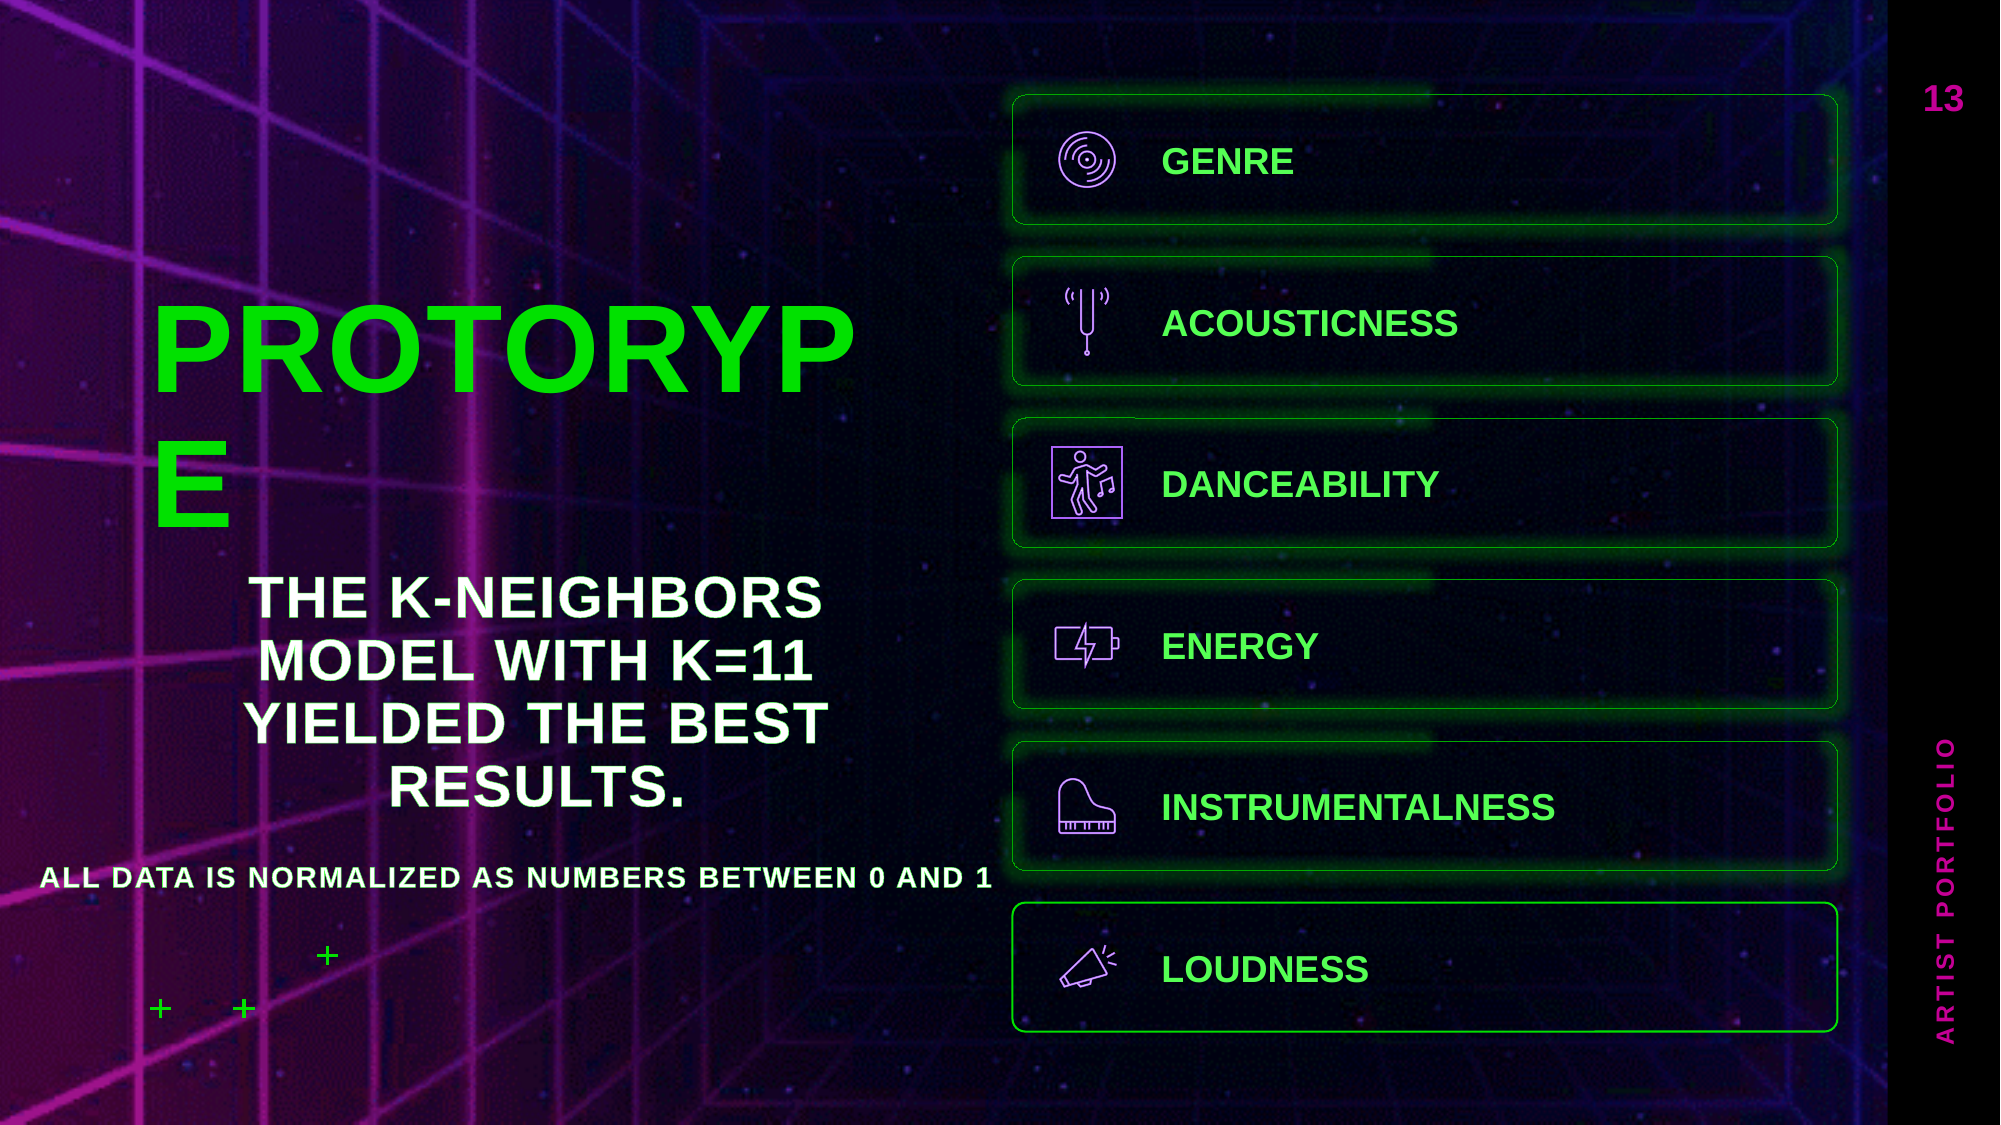

13
# protorype
Genre

Acousticness
danceability
energy
instrumentalness
Loudness
The K-neighbors model with k=11 yielded the best results.

Artist portfolio
All data is normalized as numbers between 0 and 1